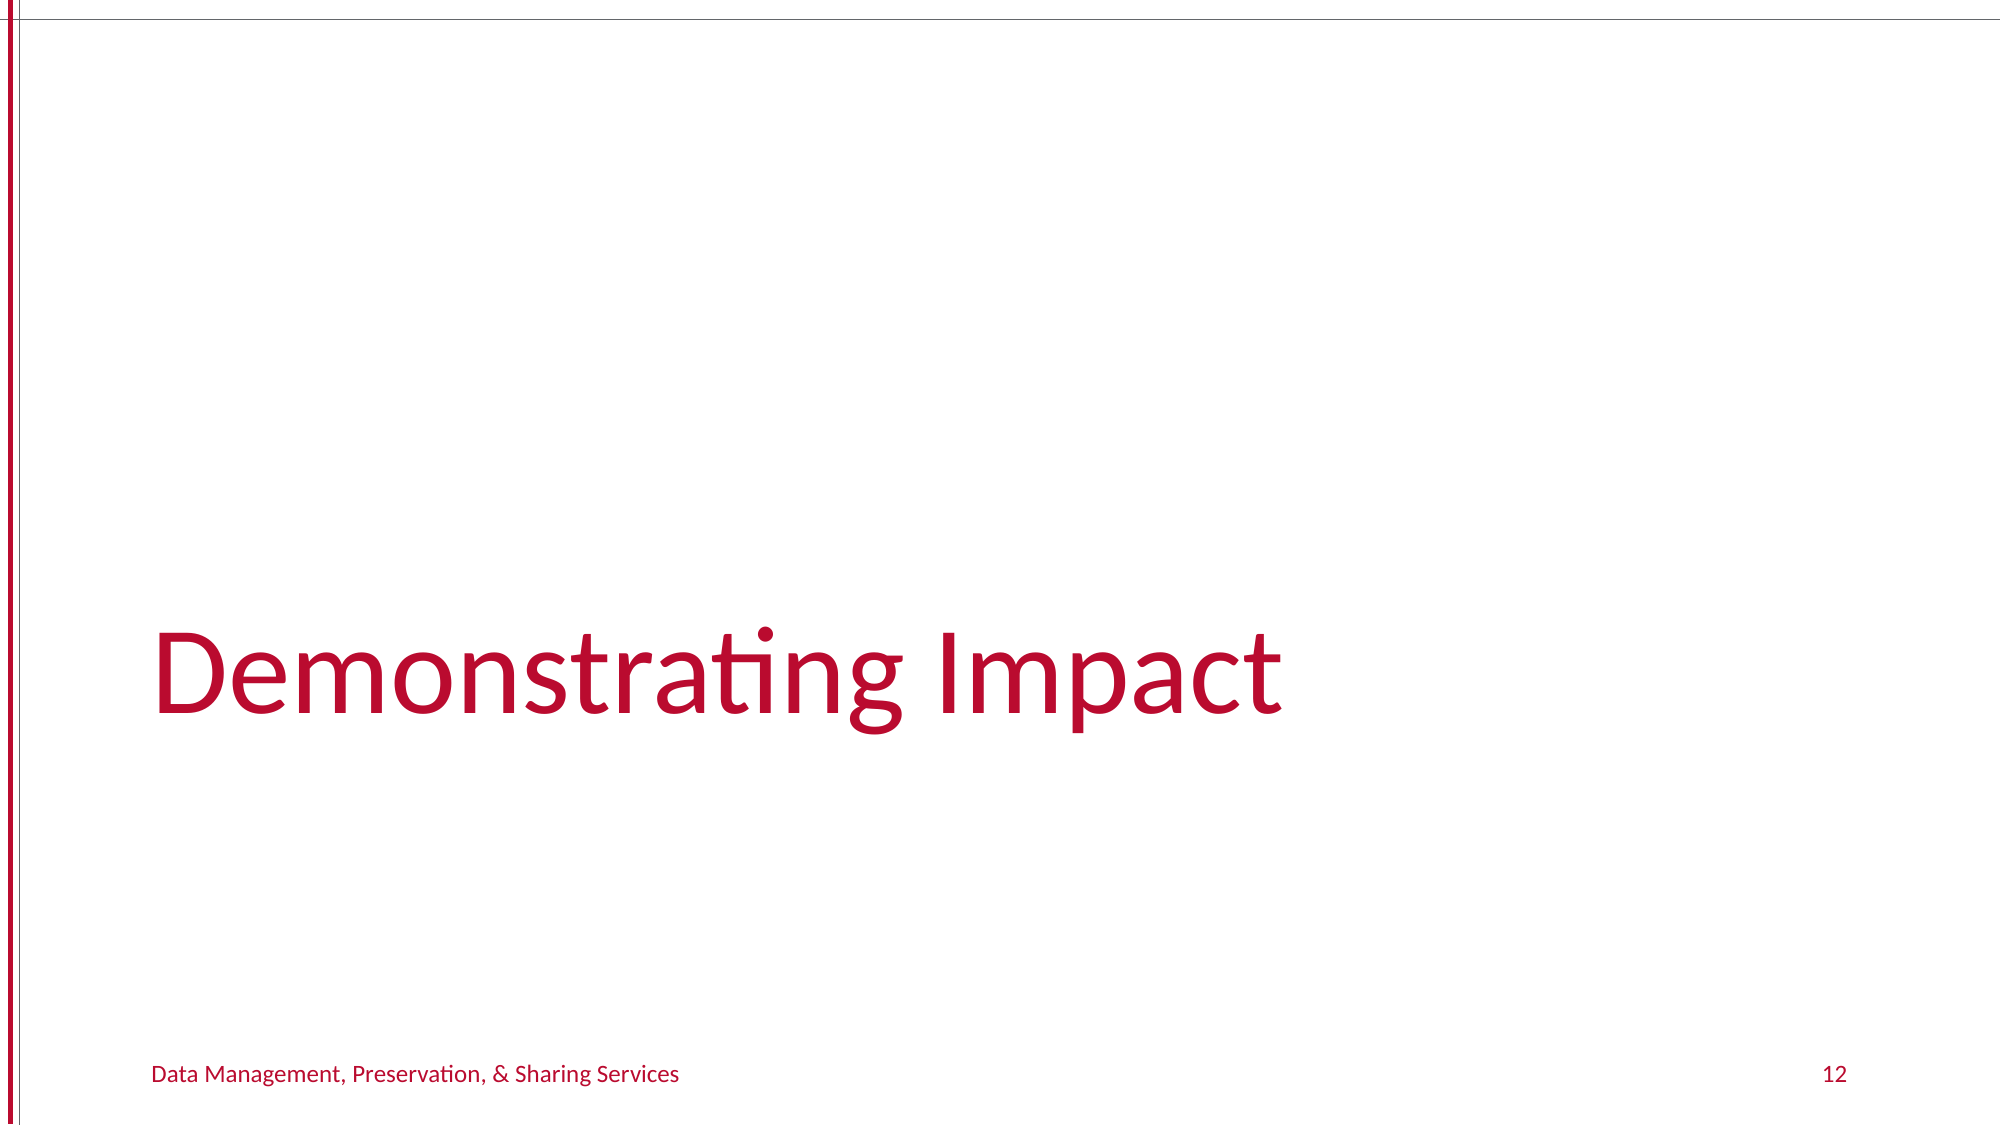

# Demonstrating Impact

Data Management, Preservation, & Sharing Services
12